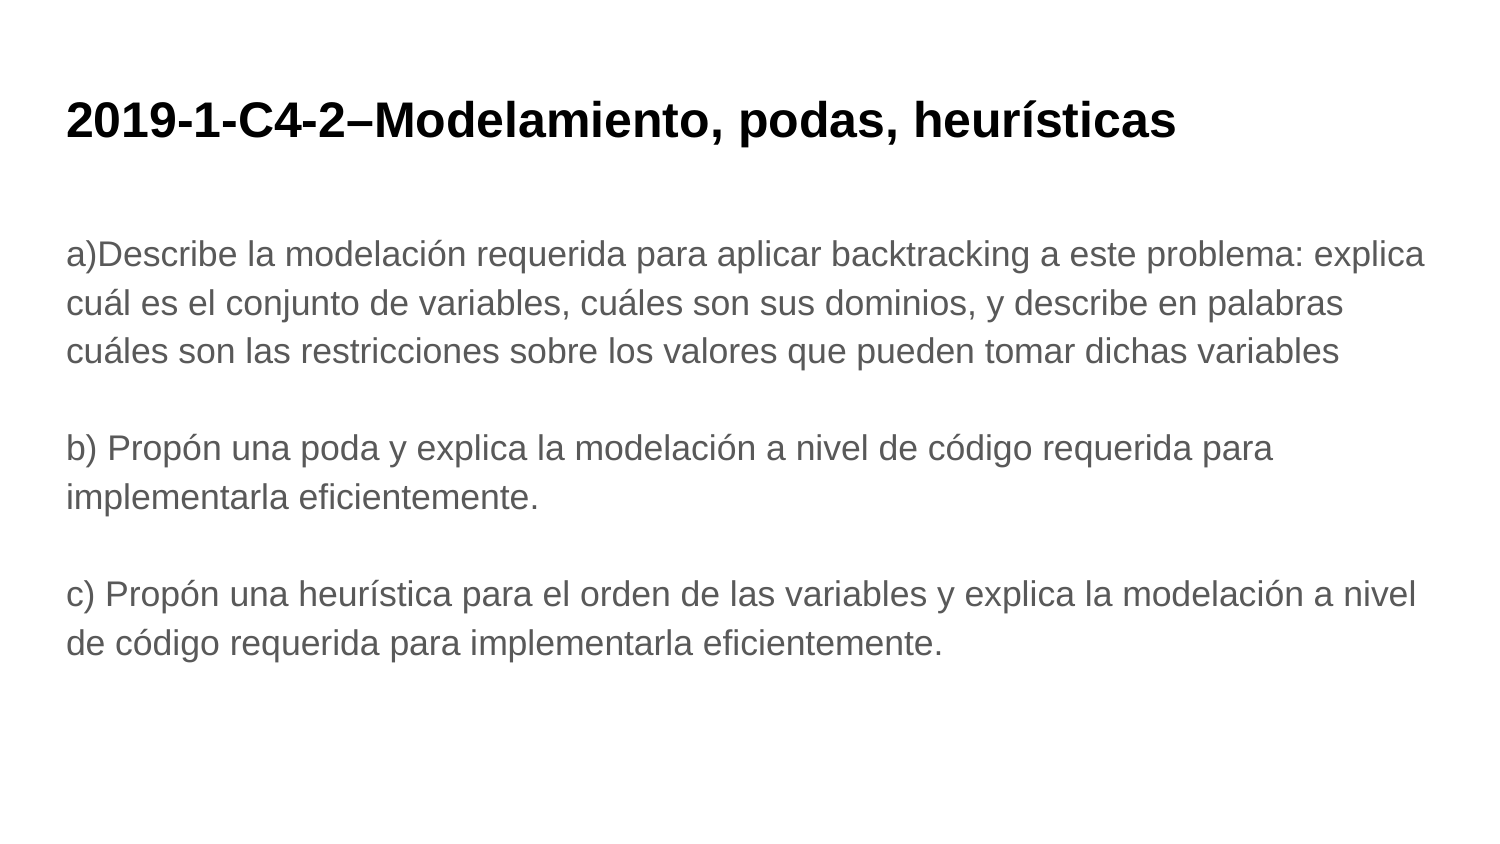

# 2019-1-C4-2–Modelamiento, podas, heurísticas

a)Describe la modelación requerida para aplicar backtracking a este problema: explica cuál es el conjunto de variables, cuáles son sus dominios, y describe en palabras cuáles son las restricciones sobre los valores que pueden tomar dichas variables

b) Propón una poda y explica la modelación a nivel de código requerida para implementarla eficientemente.

c) Propón una heurística para el orden de las variables y explica la modelación a nivel de código requerida para implementarla eficientemente.